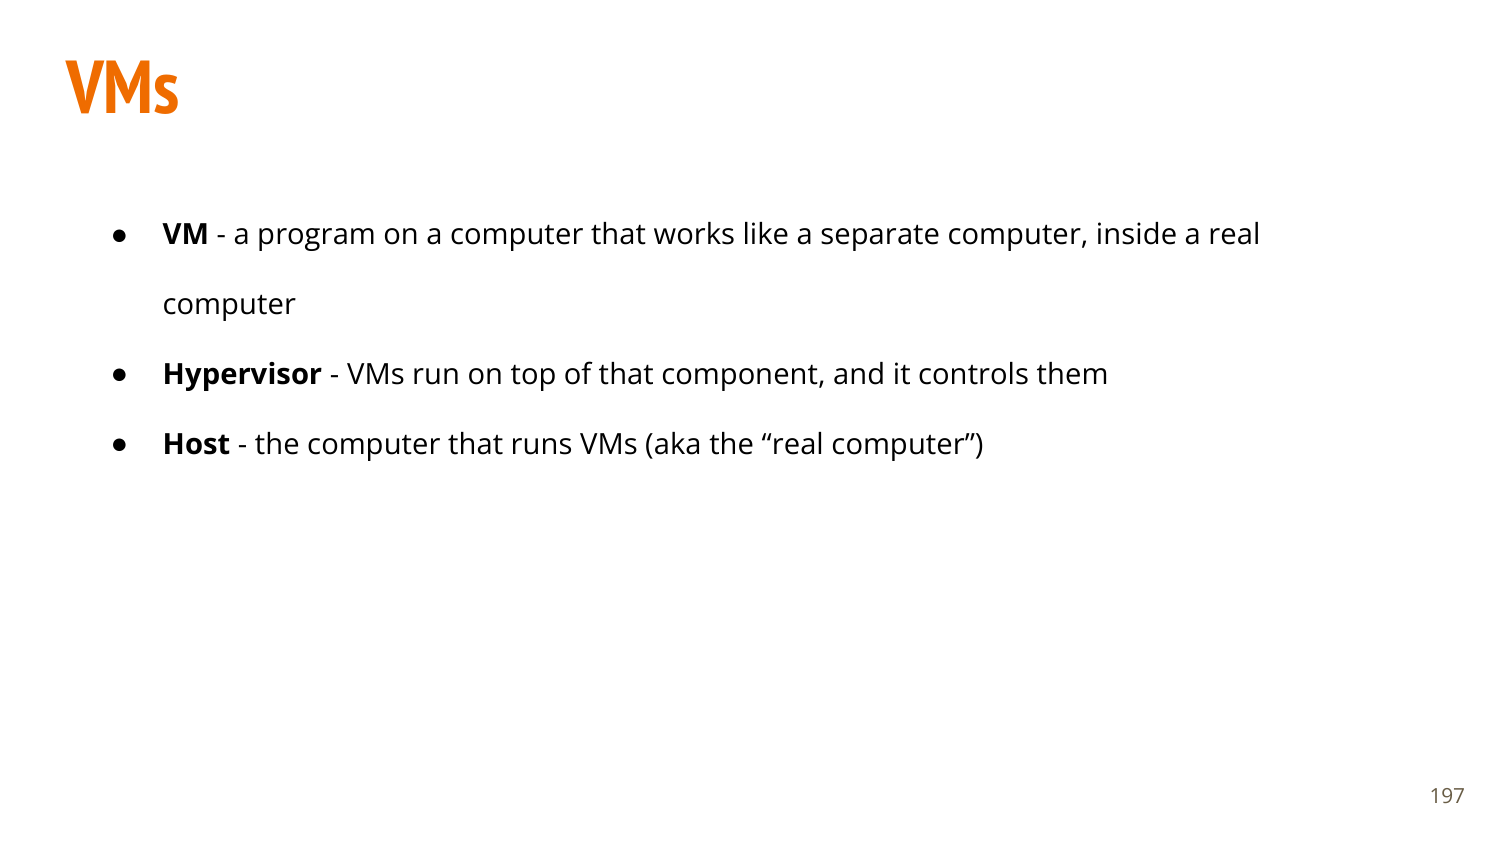

# VMs
VM - a program on a computer that works like a separate computer, inside a real computer
Hypervisor - VMs run on top of that component, and it controls them
Host - the computer that runs VMs (aka the “real computer”)
197